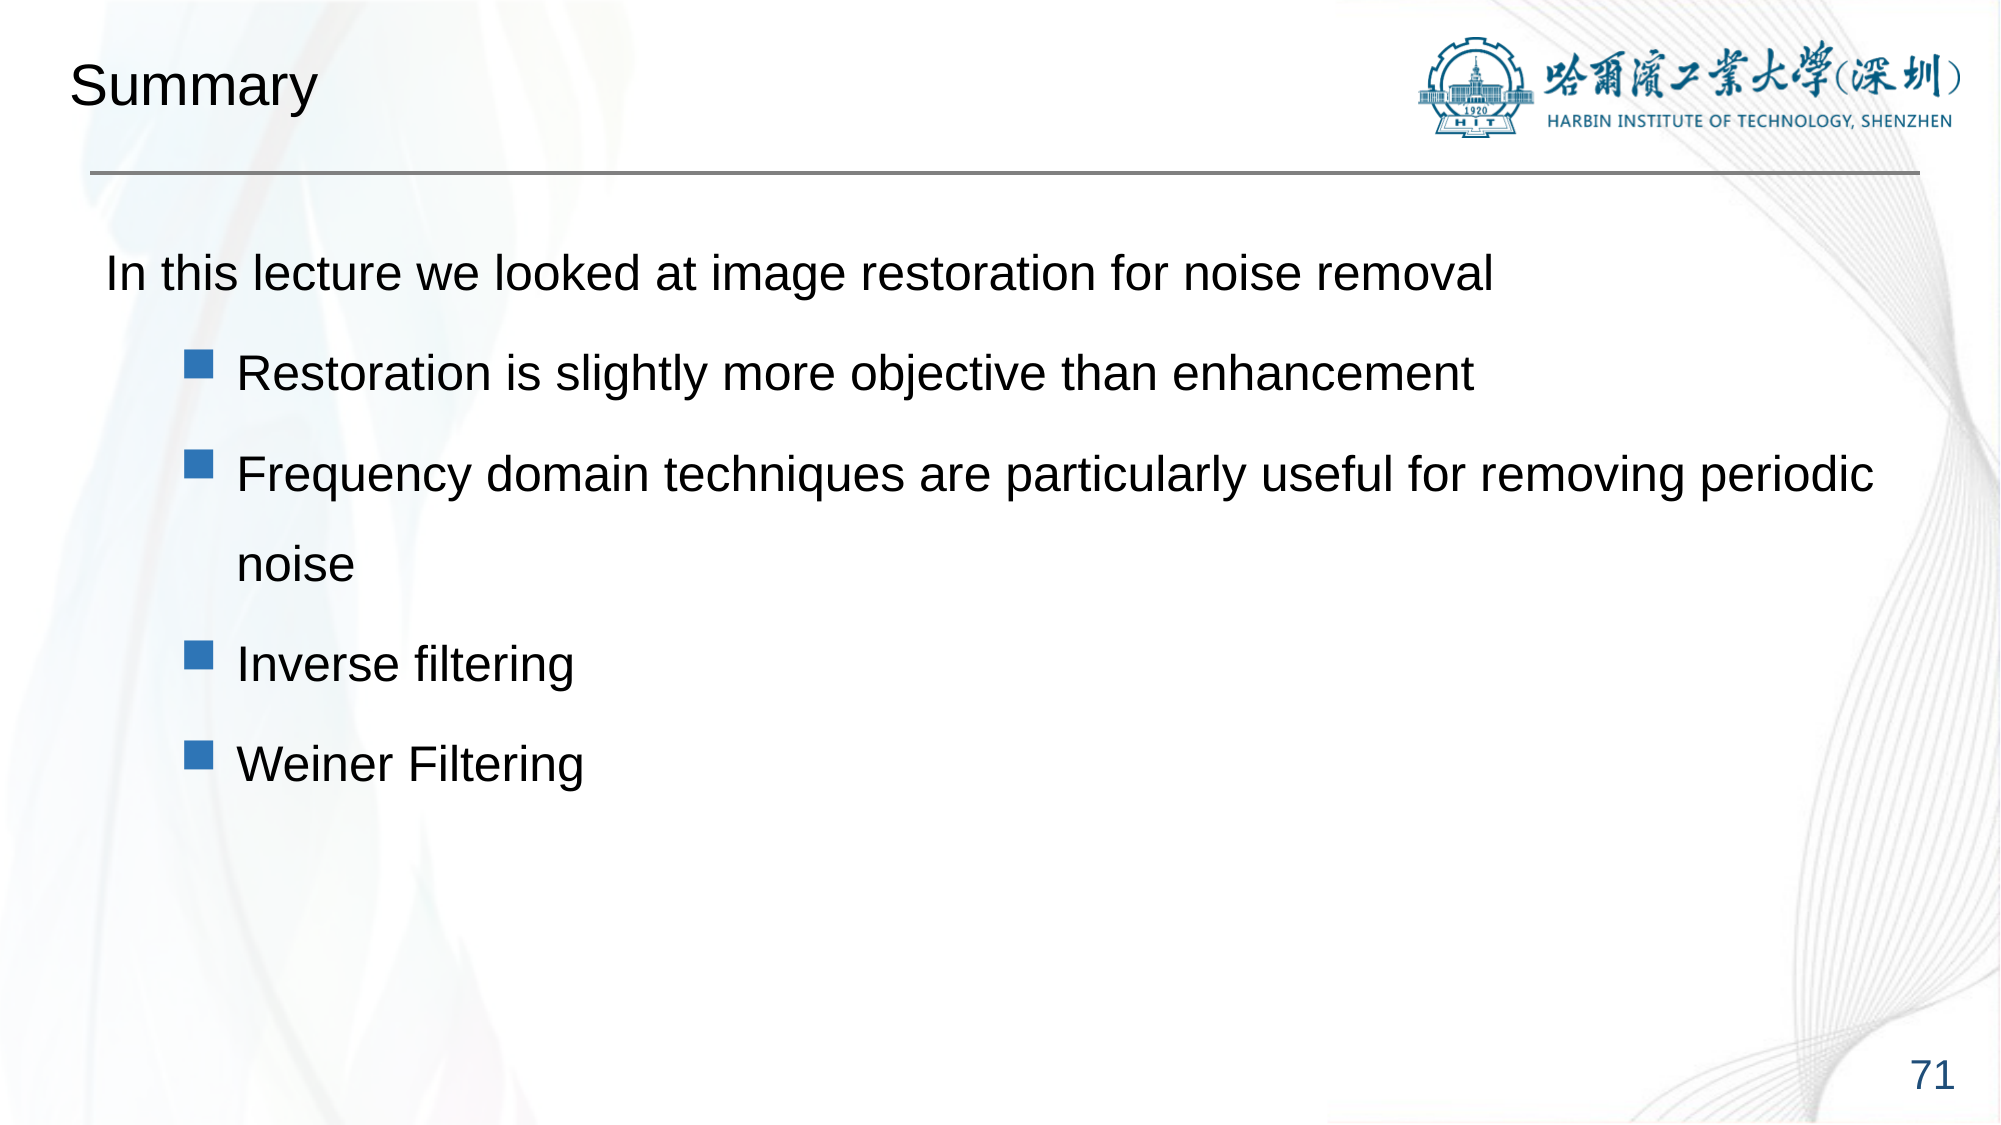

# Summary
In this lecture we looked at image restoration for noise removal
Restoration is slightly more objective than enhancement
Frequency domain techniques are particularly useful for removing periodic noise
Inverse filtering
Weiner Filtering
71